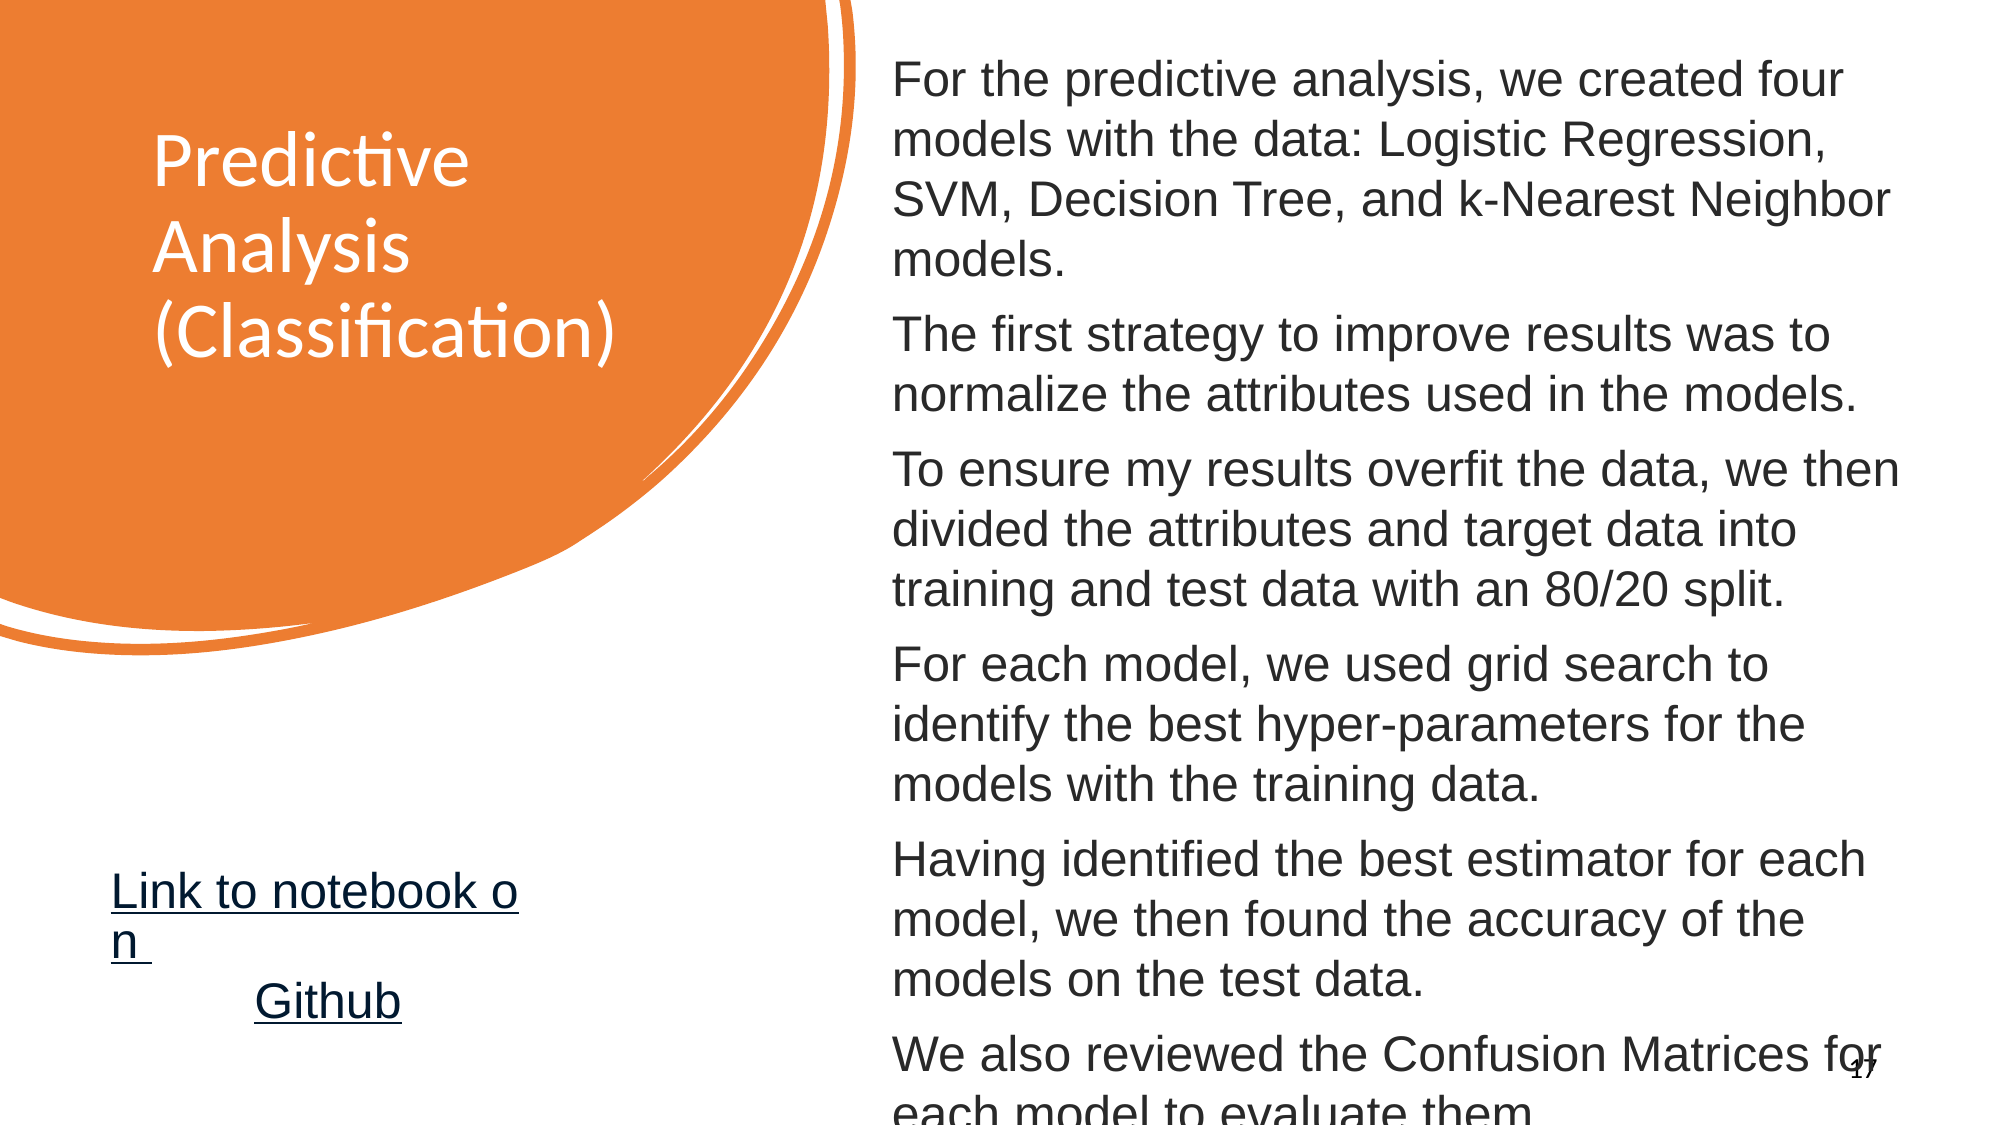

For the predictive analysis, we created four models with the data: Logistic Regression, SVM, Decision Tree, and k-Nearest Neighbor models.
The first strategy to improve results was to normalize the attributes used in the models.
To ensure my results overfit the data, we then divided the attributes and target data into training and test data with an 80/20 split.
For each model, we used grid search to identify the best hyper-parameters for the models with the training data.
Having identified the best estimator for each model, we then found the accuracy of the models on the test data.
We also reviewed the Confusion Matrices for each model to evaluate them.
Predictive Analysis (Classification)
Link to notebook on Github

17